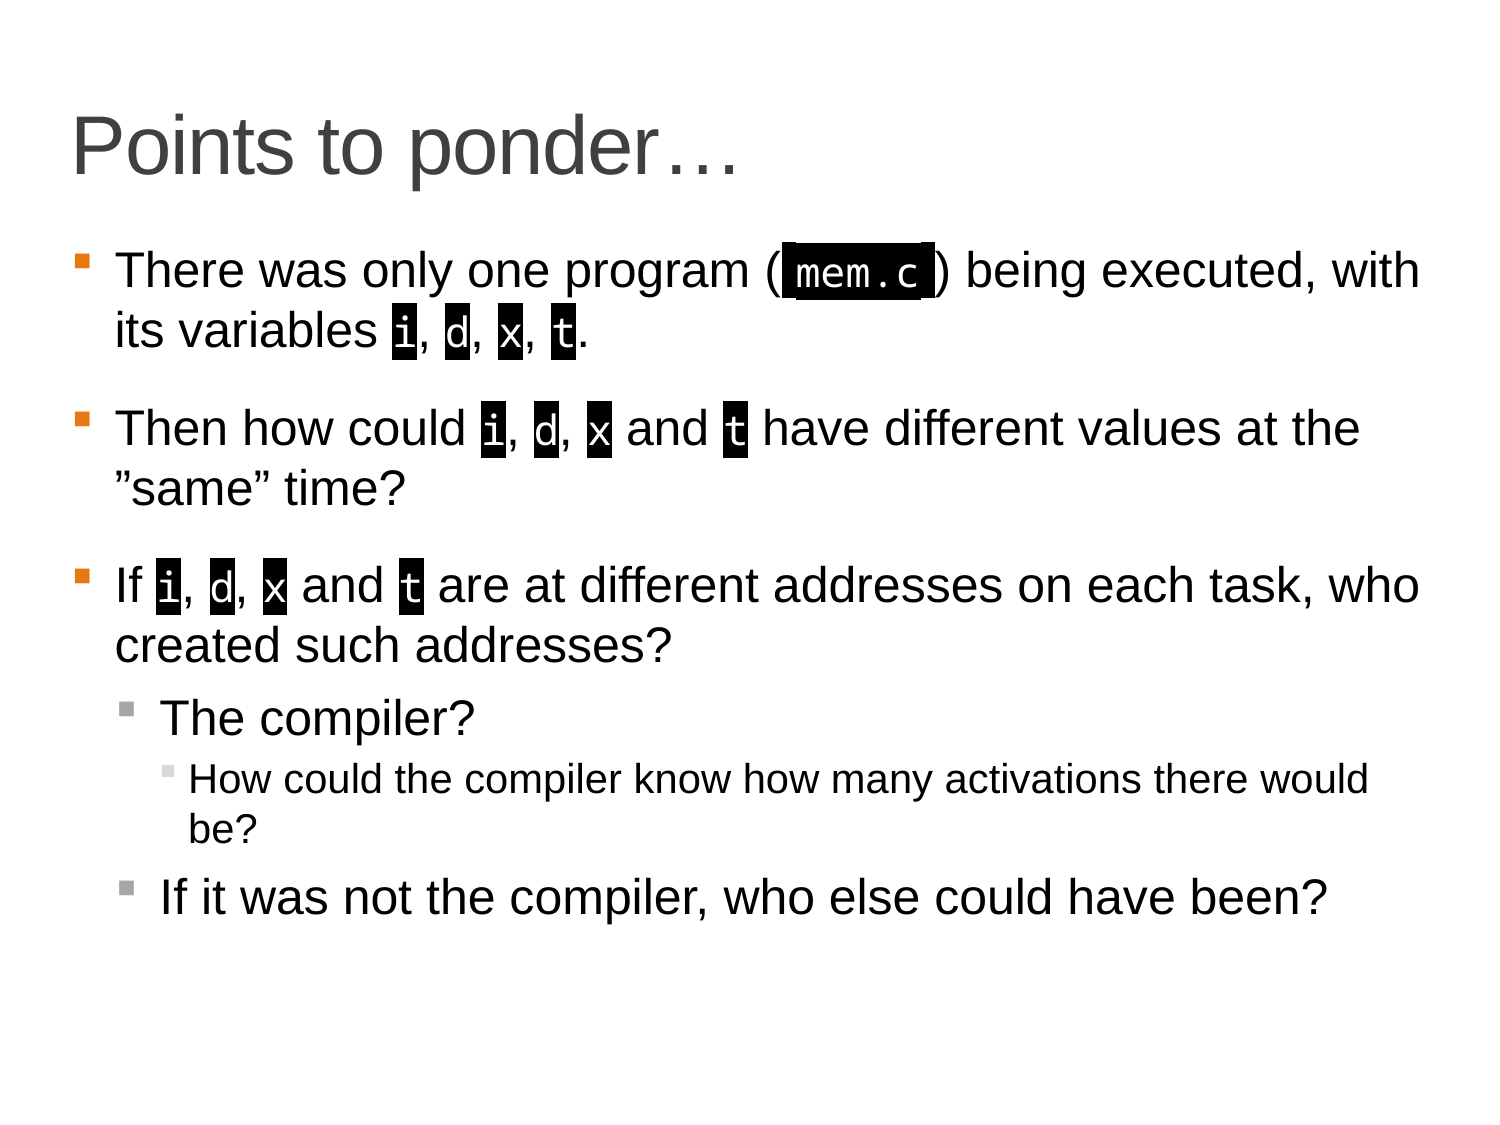

# Points to ponder…
There was only one program ( mem.c ) being executed, with its variables i, d, x, t.
Then how could i, d, x and t have different values at the ”same” time?
If i, d, x and t are at different addresses on each task, who created such addresses?
The compiler?
How could the compiler know how many activations there would be?
If it was not the compiler, who else could have been?